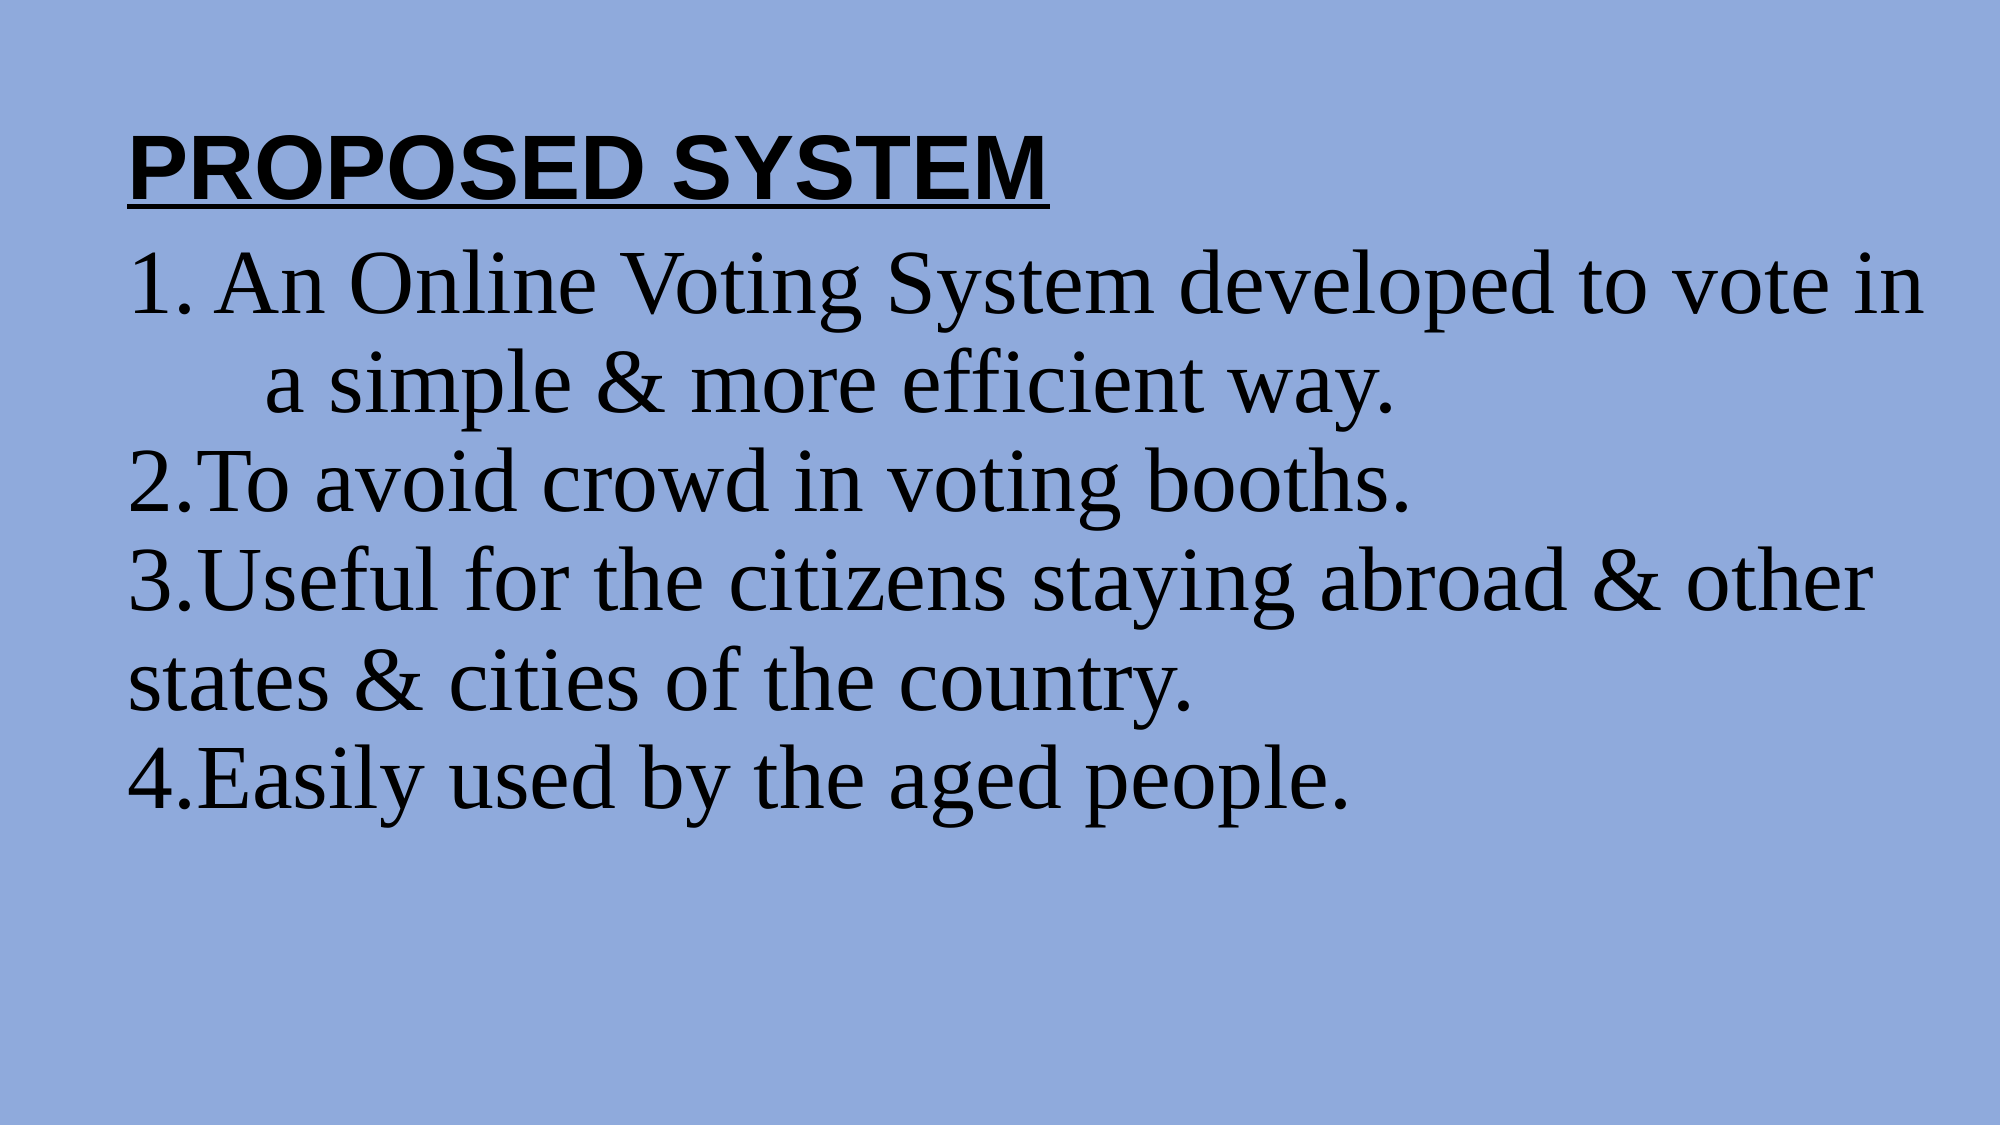

PROPOSED SYSTEM
# 1. An Online Voting System developed to vote in       a simple & more efficient way. 2.To avoid crowd in voting booths. 3.Useful for the citizens staying abroad & other states & cities of the country. 4.Easily used by the aged people.